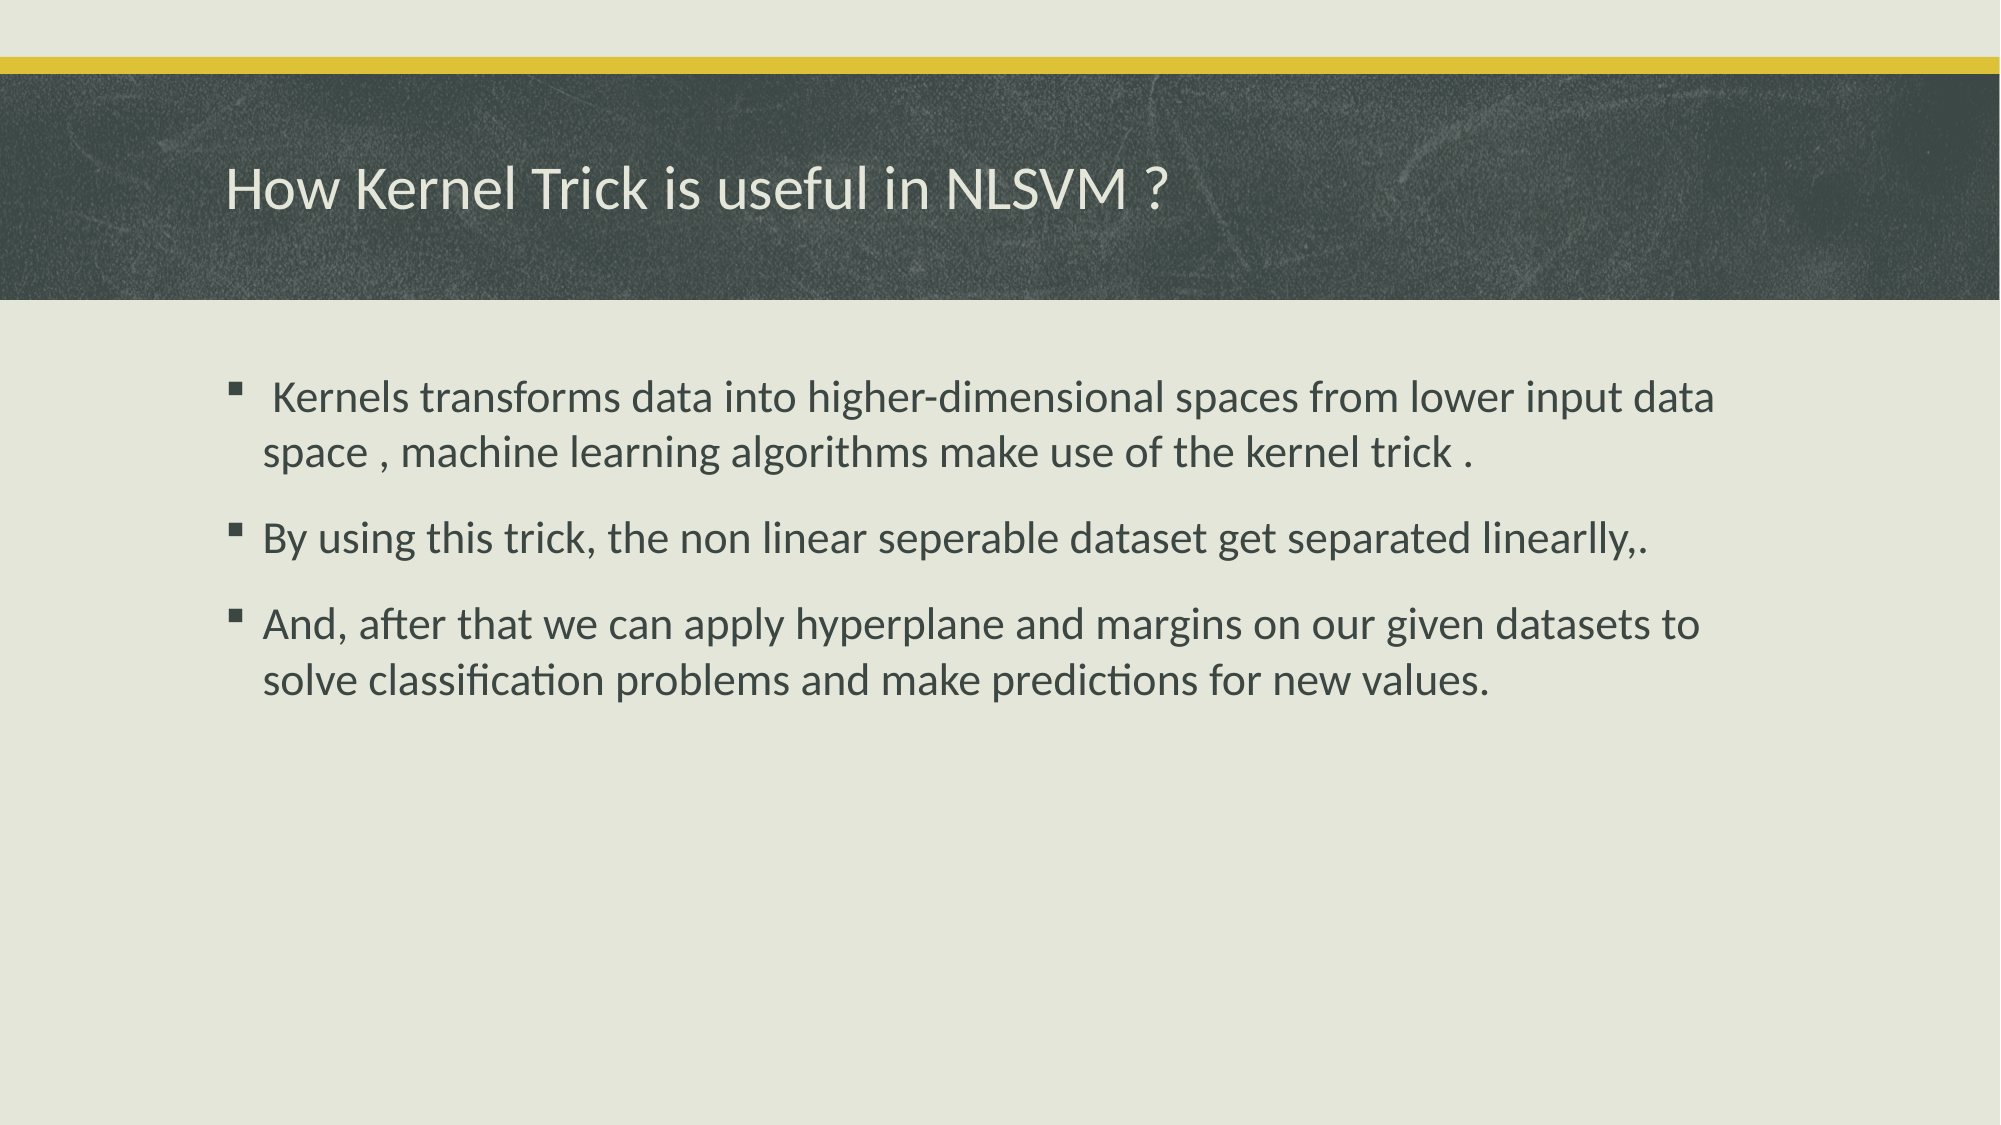

# How Kernel Trick is useful in NLSVM ?
 Kernels transforms data into higher-dimensional spaces from lower input data space , machine learning algorithms make use of the kernel trick .
By using this trick, the non linear seperable dataset get separated linearlly,.
And, after that we can apply hyperplane and margins on our given datasets to solve classification problems and make predictions for new values.